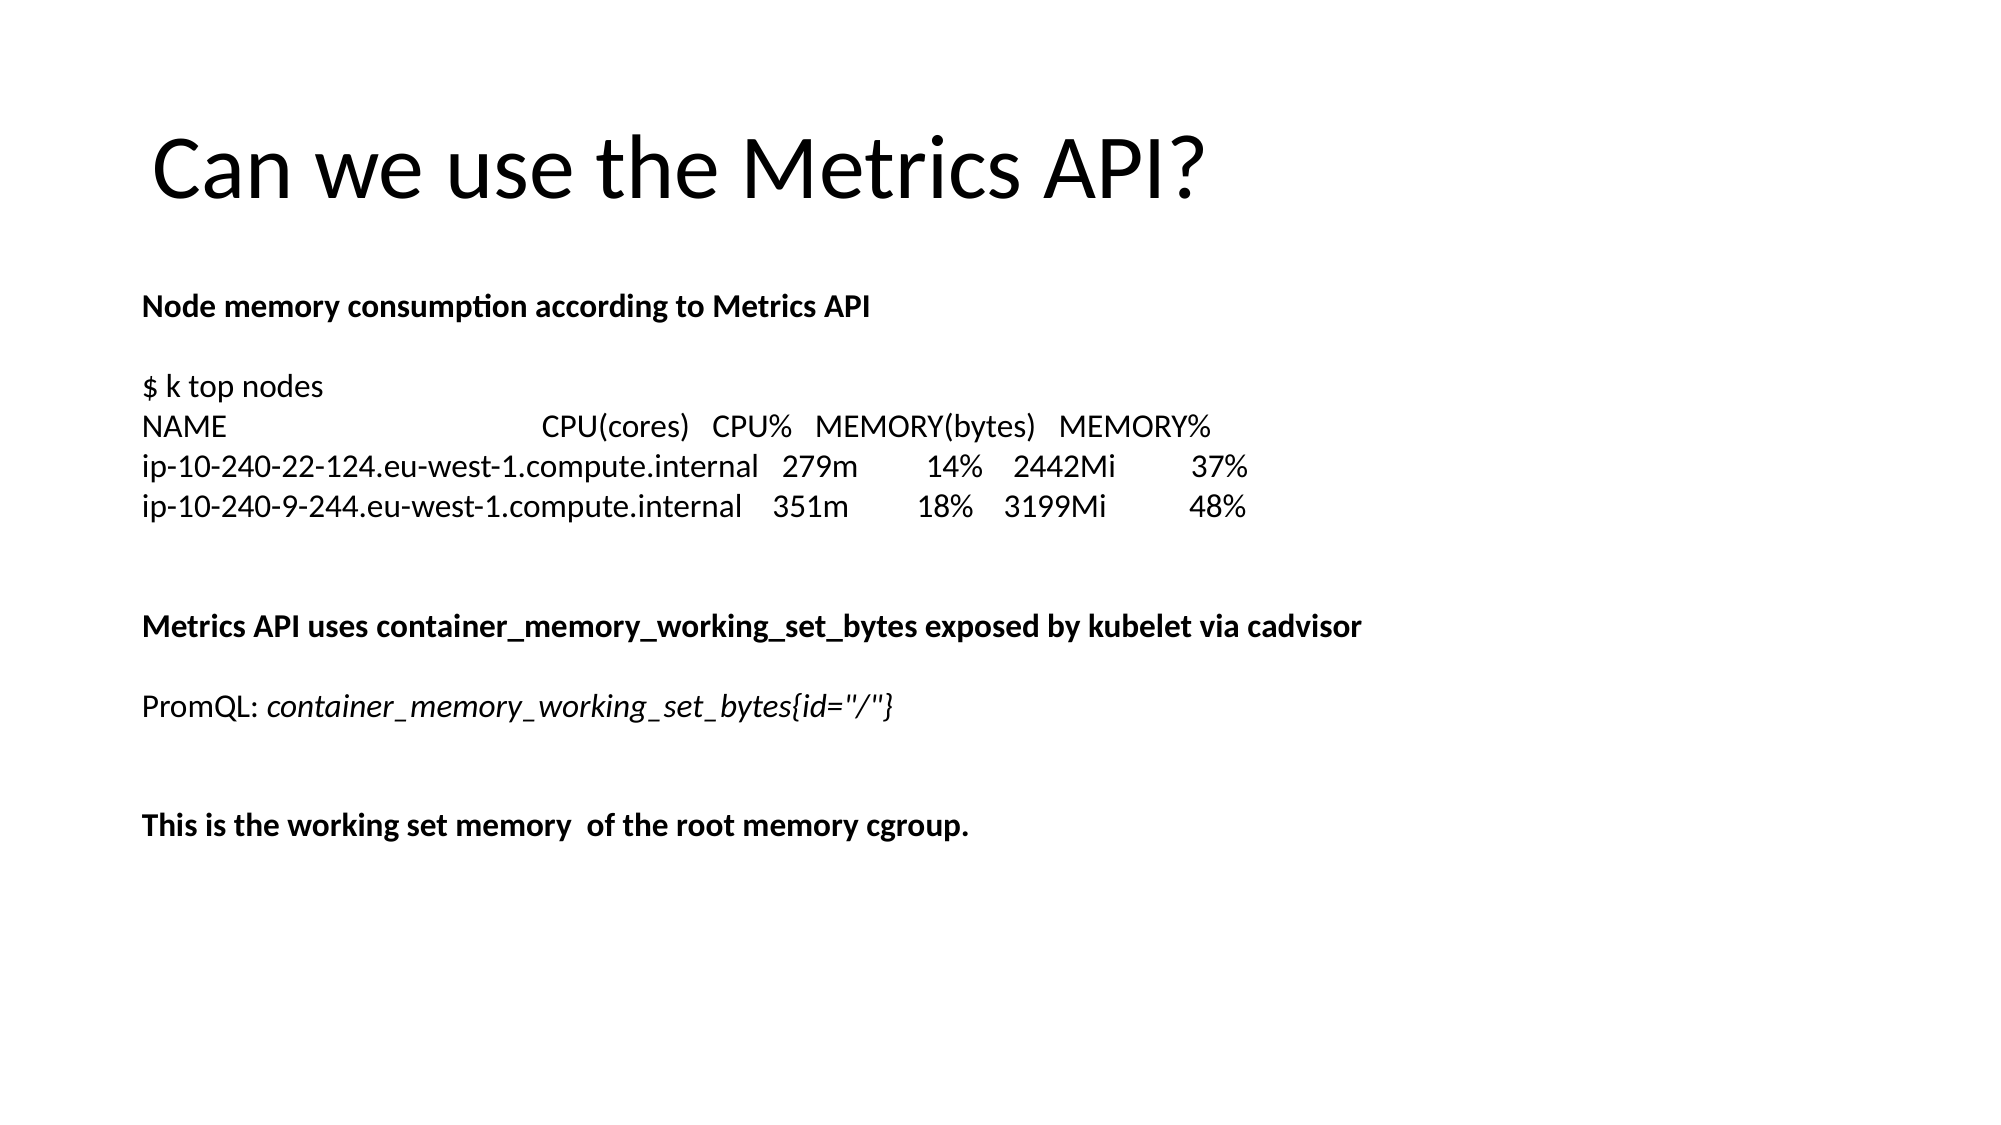

# Can we use the Metrics API?
Node memory consumption according to Metrics API

$ k top nodes
NAME                                          CPU(cores)   CPU%   MEMORY(bytes)   MEMORY%
ip-10-240-22-124.eu-west-1.compute.internal   279m         14%    2442Mi          37%
ip-10-240-9-244.eu-west-1.compute.internal    351m         18%    3199Mi           48%

Metrics API uses container_memory_working_set_bytes exposed by kubelet via cadvisor

PromQL: container_memory_working_set_bytes{id="/"}

This is the working set memory  of the root memory cgroup.